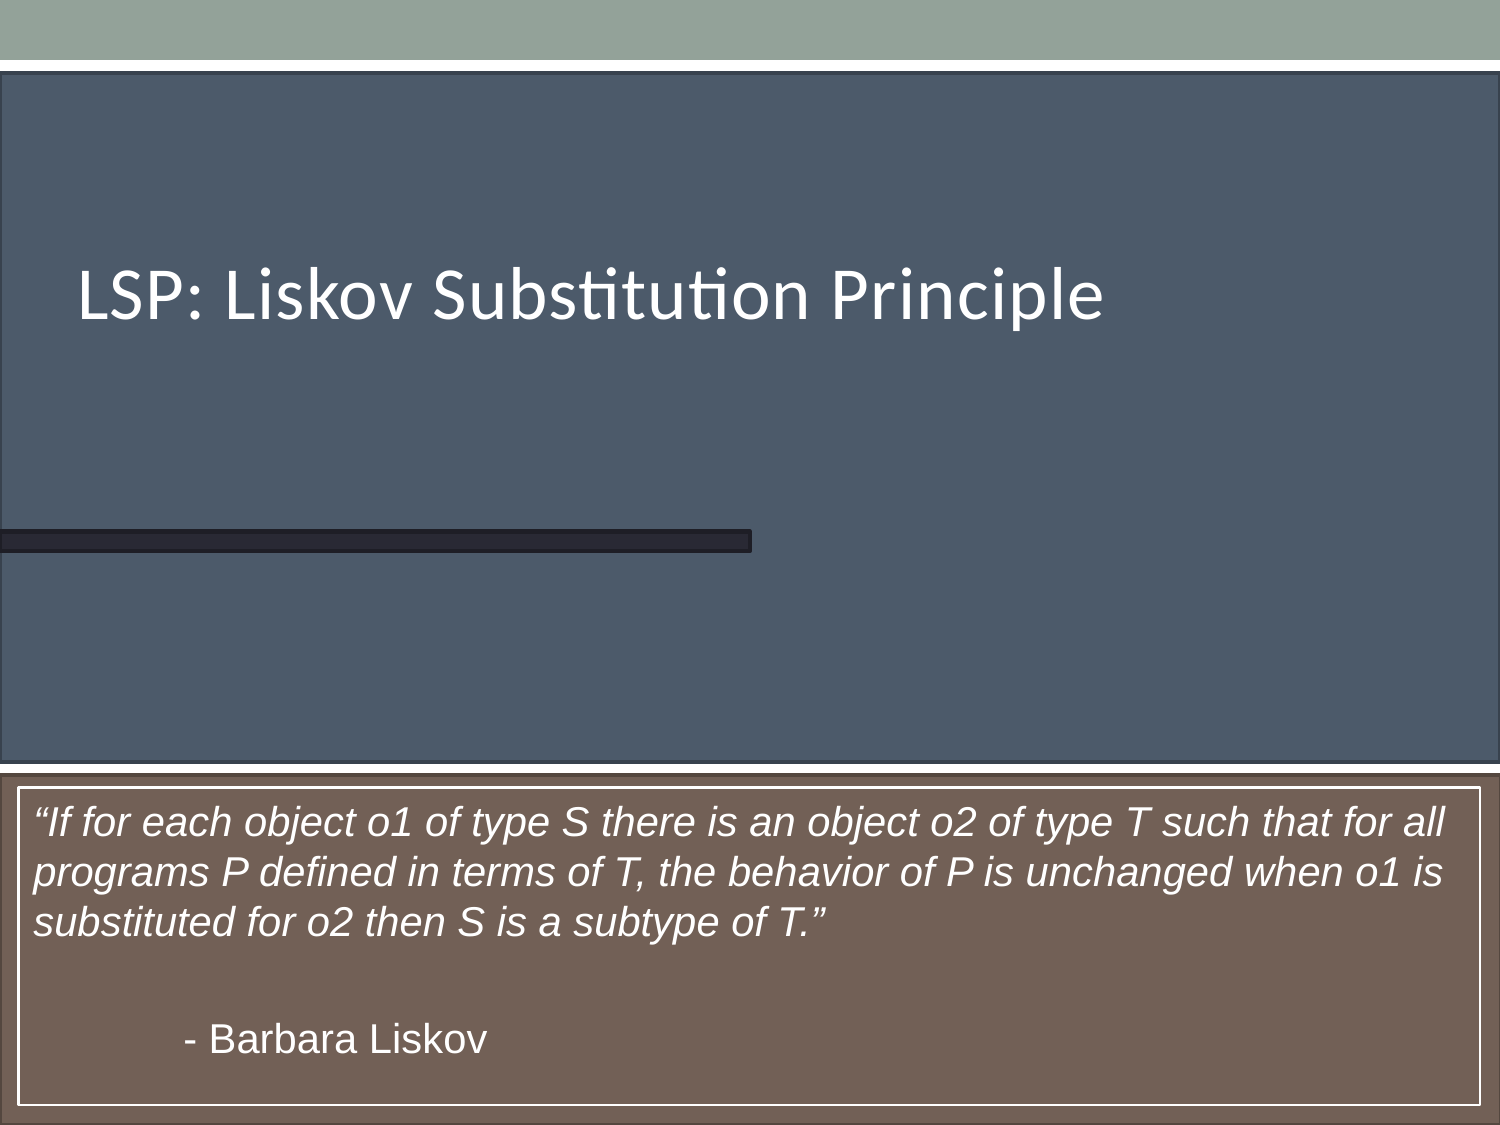

LSP: Liskov Substitution Principle

“If for each object o1 of type S there is an object o2 of type T such that for all programs P defined in terms of T, the behavior of P is unchanged when o1 is substituted for o2 then S is a subtype of T.”

	- Barbara Liskov